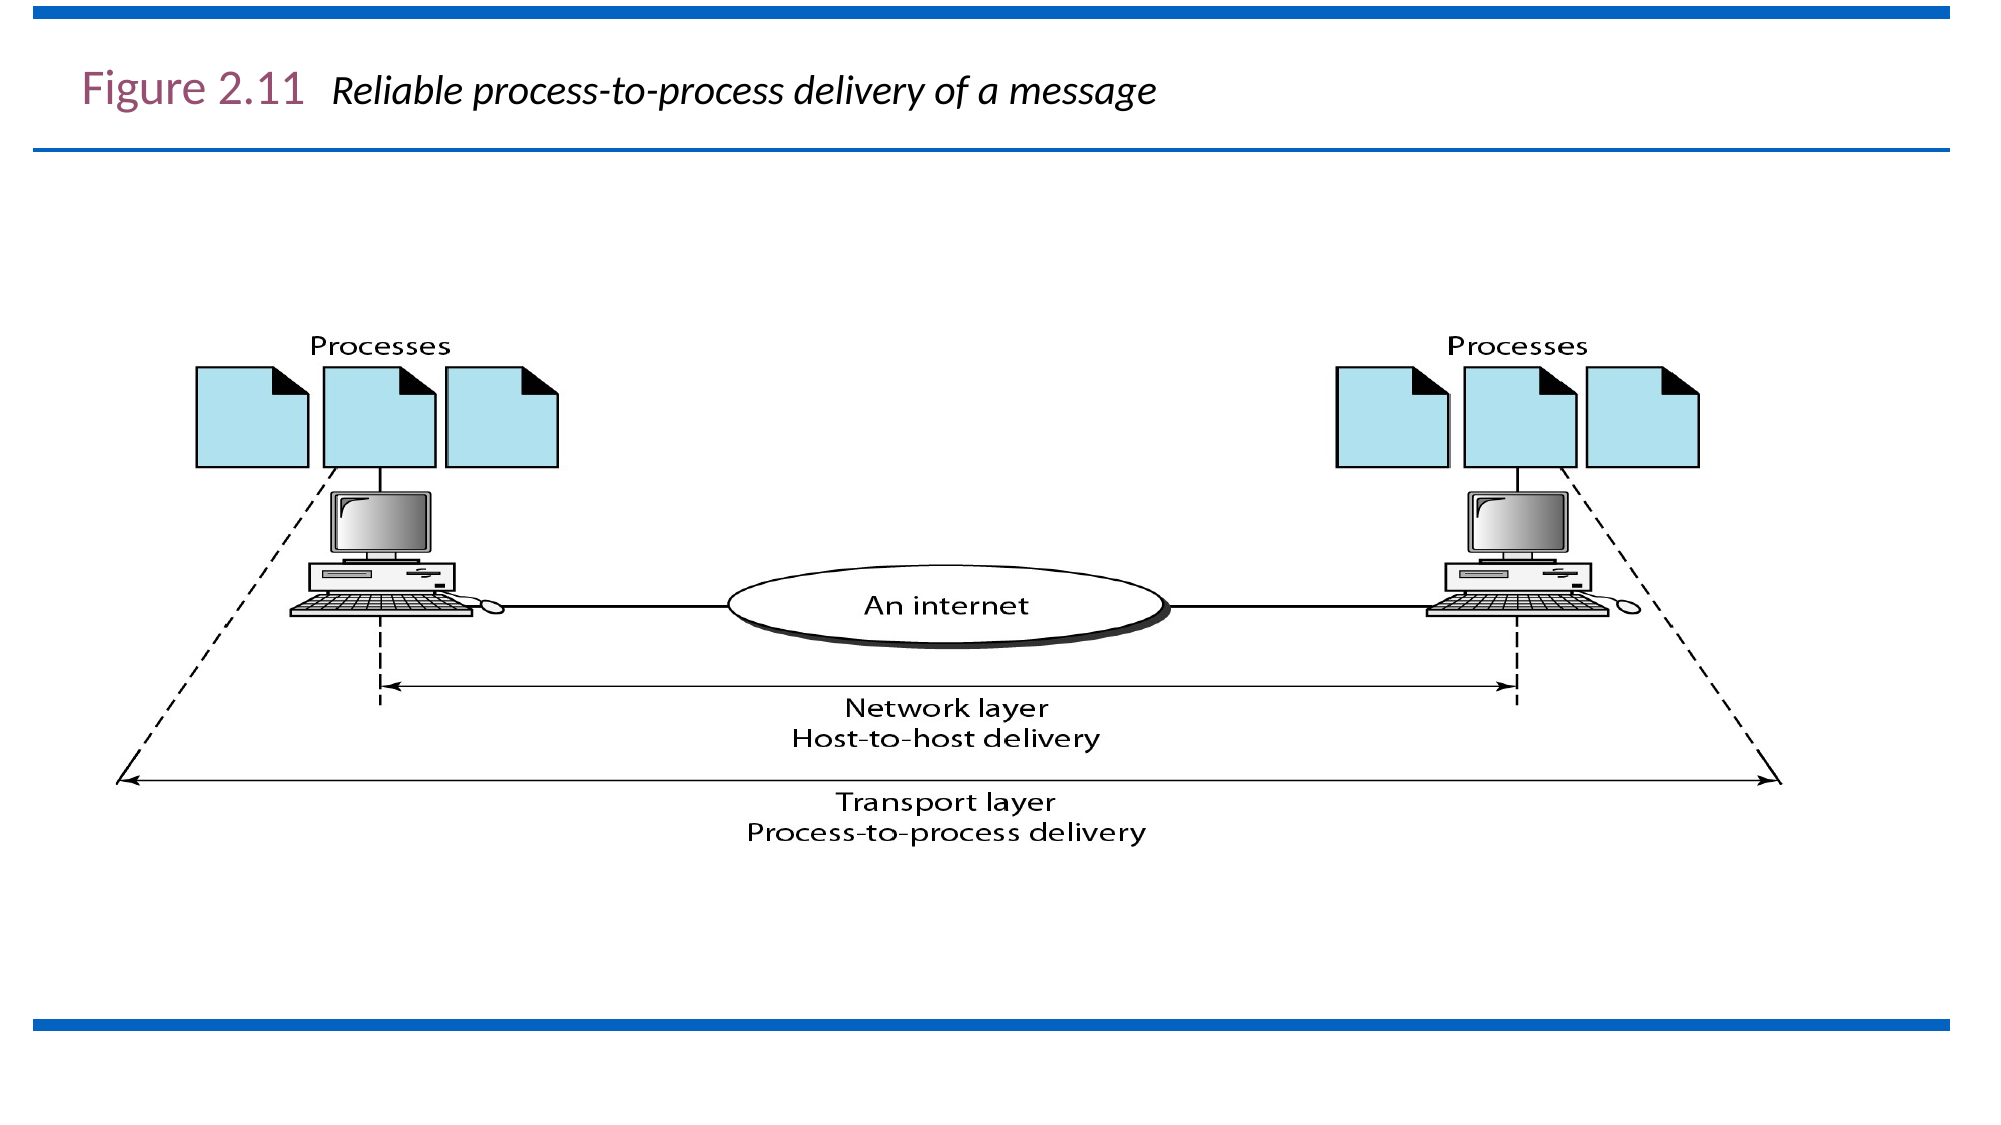

# Figure 2.11	Reliable process-to-process delivery of a message